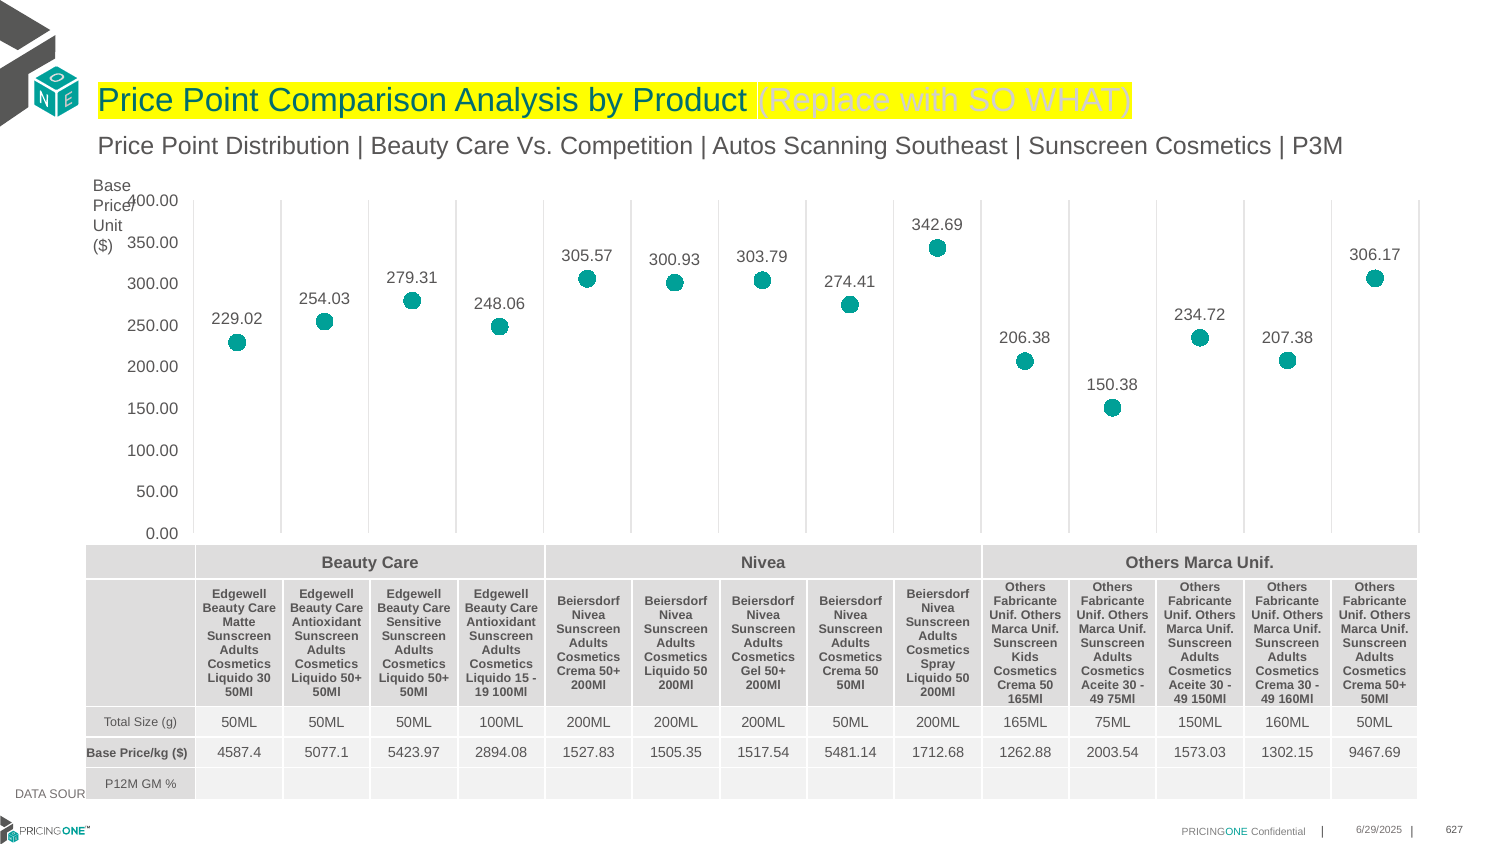

# Price Point Comparison Analysis by Product (Replace with SO WHAT)
Price Point Distribution | Beauty Care Vs. Competition | Autos Scanning Southeast | Sunscreen Cosmetics | P3M
Base Price/Unit ($)

### Chart

| Category | Base Price/Unit |
|---|---|
| Edgewell Beauty Care Matte Sunscreen Adults Cosmetics Liquido 30 50Ml | 229.02 |
| Edgewell Beauty Care Antioxidant Sunscreen Adults Cosmetics Liquido 50+ 50Ml | 254.03 |
| Edgewell Beauty Care Sensitive Sunscreen Adults Cosmetics Liquido 50+ 50Ml | 279.31 |
| Edgewell Beauty Care Antioxidant Sunscreen Adults Cosmetics Liquido 15 - 19 100Ml | 248.06 |
| Beiersdorf Nivea Sunscreen Adults Cosmetics Crema 50+ 200Ml | 305.57 |
| Beiersdorf Nivea Sunscreen Adults Cosmetics Liquido 50 200Ml | 300.93 |
| Beiersdorf Nivea Sunscreen Adults Cosmetics Gel 50+ 200Ml | 303.79 |
| Beiersdorf Nivea Sunscreen Adults Cosmetics Crema 50 50Ml | 274.41 |
| Beiersdorf Nivea Sunscreen Adults Cosmetics Spray Liquido 50 200Ml | 342.69 |
| Others Fabricante Unif. Others Marca Unif. Sunscreen Kids Cosmetics Crema 50 165Ml | 206.38 |
| Others Fabricante Unif. Others Marca Unif. Sunscreen Adults Cosmetics Aceite 30 - 49 75Ml | 150.38 |
| Others Fabricante Unif. Others Marca Unif. Sunscreen Adults Cosmetics Aceite 30 - 49 150Ml | 234.72 |
| Others Fabricante Unif. Others Marca Unif. Sunscreen Adults Cosmetics Crema 30 - 49 160Ml | 207.38 |
| Others Fabricante Unif. Others Marca Unif. Sunscreen Adults Cosmetics Crema 50+ 50Ml | 306.17 |
|  | Beauty Care | Beauty Care | Beauty Care | Beauty Care | Nivea | Nivea | Nivea | Nivea | Nivea | Others Marca Unif. | Others Marca Unif. | Others Marca Unif. | Others Marca Unif. | Others Marca Unif. |
| --- | --- | --- | --- | --- | --- | --- | --- | --- | --- | --- | --- | --- | --- | --- |
|  | Edgewell Beauty Care Matte Sunscreen Adults Cosmetics Liquido 30 50Ml | Edgewell Beauty Care Antioxidant Sunscreen Adults Cosmetics Liquido 50+ 50Ml | Edgewell Beauty Care Sensitive Sunscreen Adults Cosmetics Liquido 50+ 50Ml | Edgewell Beauty Care Antioxidant Sunscreen Adults Cosmetics Liquido 15 - 19 100Ml | Beiersdorf Nivea Sunscreen Adults Cosmetics Crema 50+ 200Ml | Beiersdorf Nivea Sunscreen Adults Cosmetics Liquido 50 200Ml | Beiersdorf Nivea Sunscreen Adults Cosmetics Gel 50+ 200Ml | Beiersdorf Nivea Sunscreen Adults Cosmetics Crema 50 50Ml | Beiersdorf Nivea Sunscreen Adults Cosmetics Spray Liquido 50 200Ml | Others Fabricante Unif. Others Marca Unif. Sunscreen Kids Cosmetics Crema 50 165Ml | Others Fabricante Unif. Others Marca Unif. Sunscreen Adults Cosmetics Aceite 30 - 49 75Ml | Others Fabricante Unif. Others Marca Unif. Sunscreen Adults Cosmetics Aceite 30 - 49 150Ml | Others Fabricante Unif. Others Marca Unif. Sunscreen Adults Cosmetics Crema 30 - 49 160Ml | Others Fabricante Unif. Others Marca Unif. Sunscreen Adults Cosmetics Crema 50+ 50Ml |
| Total Size (g) | 50ML | 50ML | 50ML | 100ML | 200ML | 200ML | 200ML | 50ML | 200ML | 165ML | 75ML | 150ML | 160ML | 50ML |
| Base Price/kg ($) | 4587.4 | 5077.1 | 5423.97 | 2894.08 | 1527.83 | 1505.35 | 1517.54 | 5481.14 | 1712.68 | 1262.88 | 2003.54 | 1573.03 | 1302.15 | 9467.69 |
| P12M GM % |  |  |  |  |  |  |  |  |  |  |  |  |  |  |
DATA SOURCE: Trade Panel/Retailer Data | April  2025

6/29/2025
627